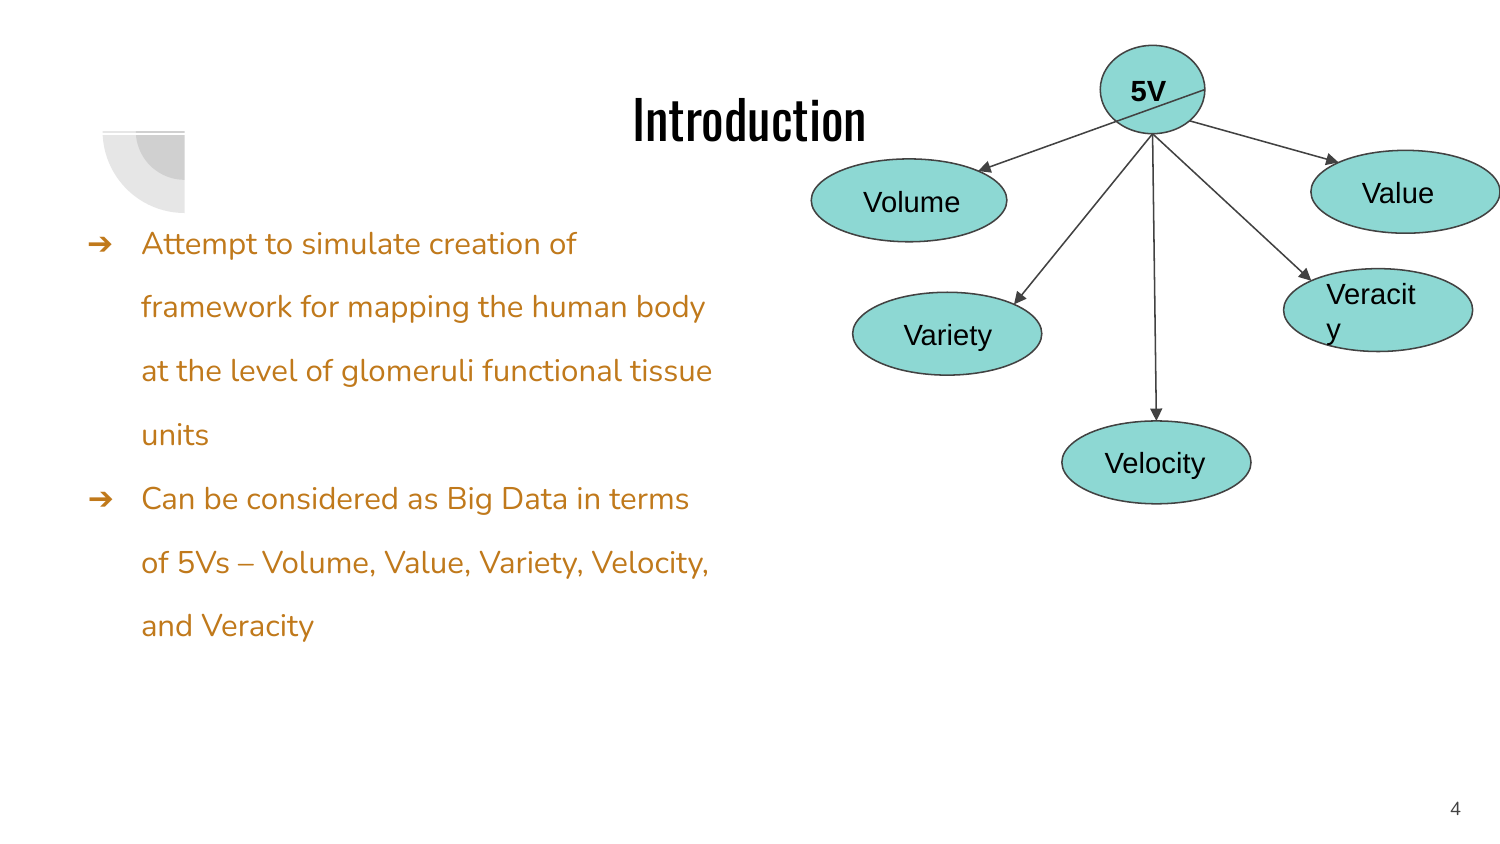

5V
Introduction

Attempt to simulate creation of framework for mapping the human body at the level of glomeruli functional tissue units
Can be considered as Big Data in terms of 5Vs – Volume, Value, Variety, Velocity, and Veracity
 Value
 Volume
Veracity
 Variety
Velocity
4